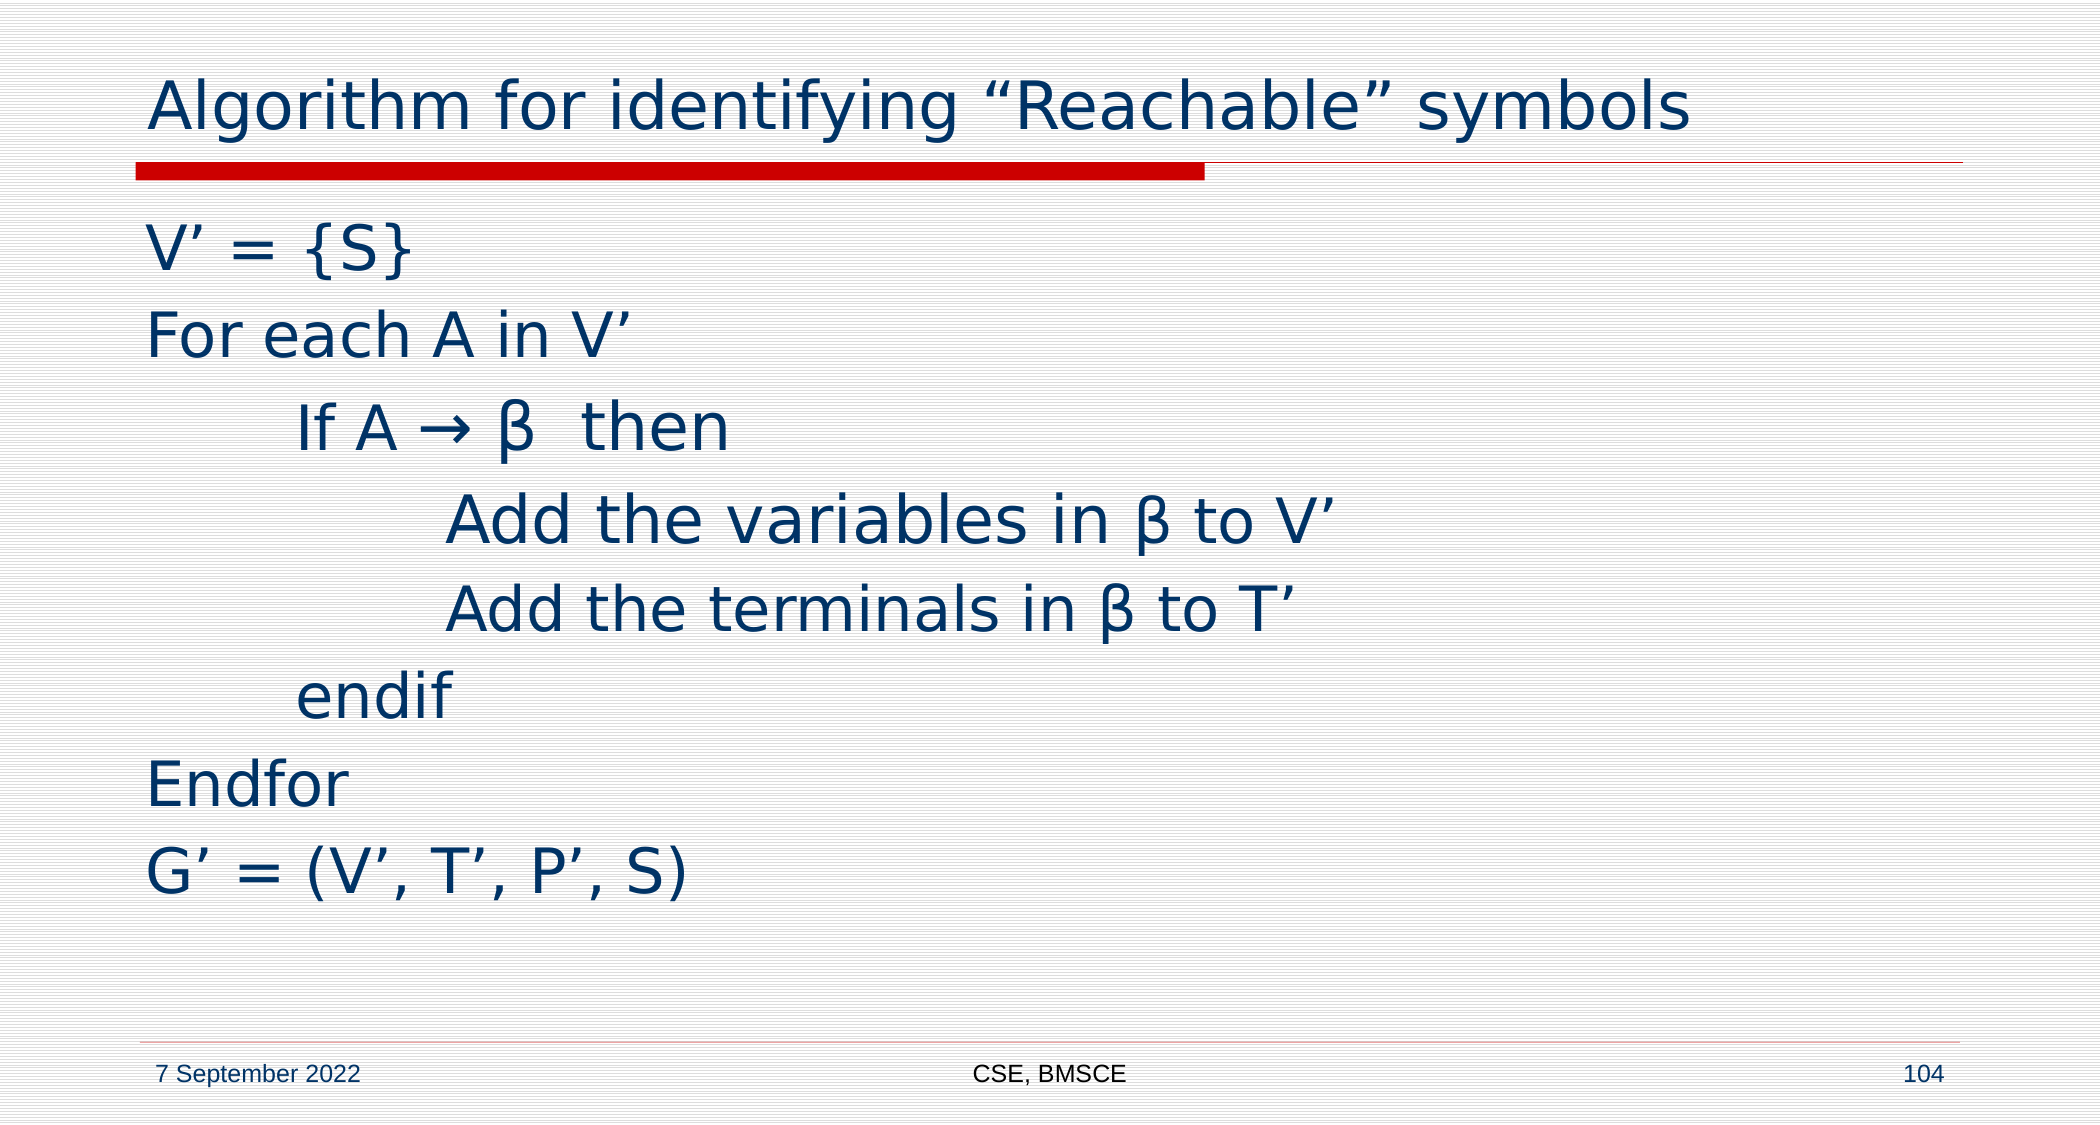

# Algorithm for identifying “Reachable” symbols
V’ = {S}
For each A in V’
	If A → β  then
		Add the variables in β to V’
		Add the terminals in β to T’
	endif
Endfor
G’ = (V’, T’, P’, S)
CSE, BMSCE
104
7 September 2022